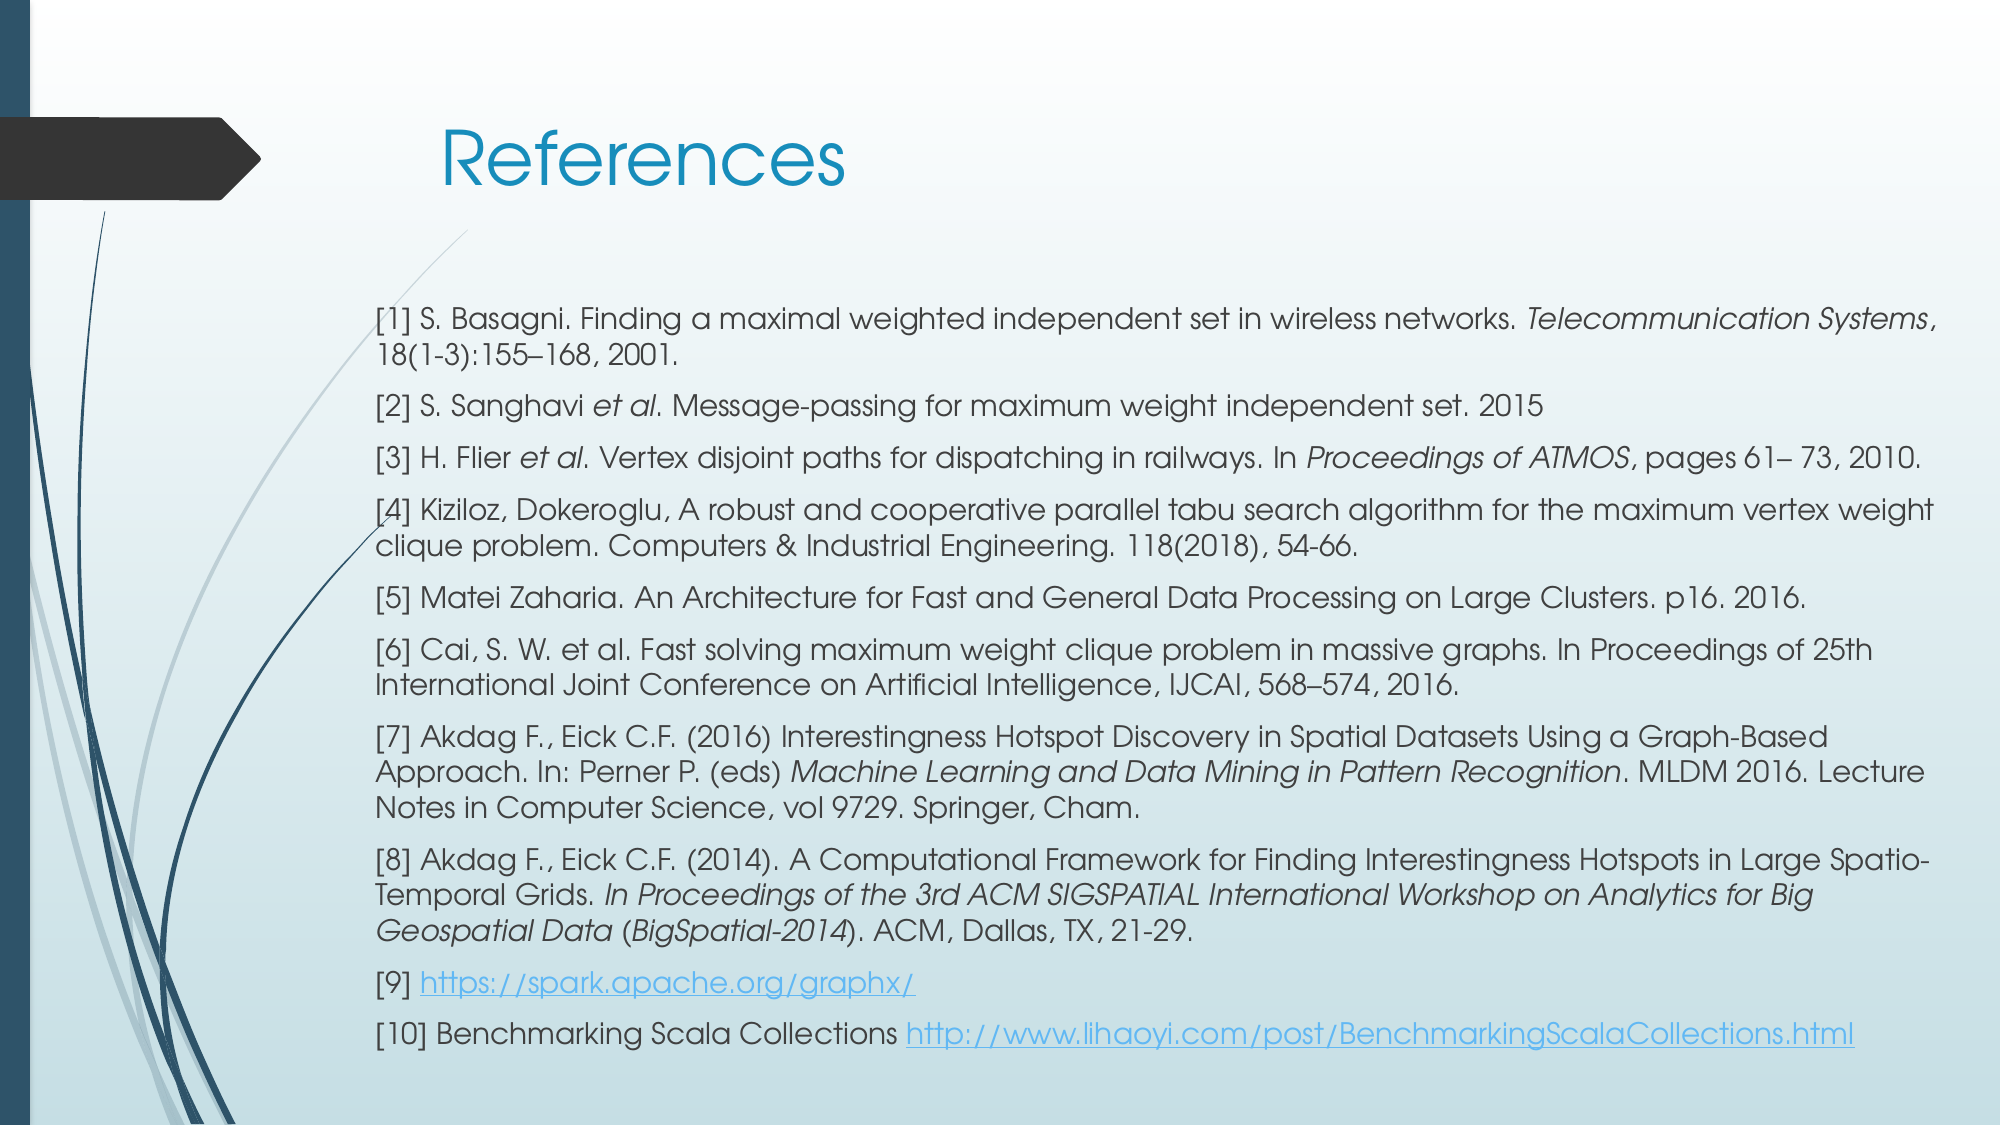

# References
[1] S. Basagni. Finding a maximal weighted independent set in wireless networks. Telecommunication Systems, 18(1-3):155–168, 2001.
[2] S. Sanghavi et al. Message-passing for maximum weight independent set. 2015
[3] H. Flier et al. Vertex disjoint paths for dispatching in railways. In Proceedings of ATMOS, pages 61– 73, 2010.
[4] Kiziloz, Dokeroglu, A robust and cooperative parallel tabu search algorithm for the maximum vertex weight clique problem. Computers & Industrial Engineering. 118(2018), 54-66.
[5] Matei Zaharia. An Architecture for Fast and General Data Processing on Large Clusters. p16. 2016.
[6] Cai, S. W. et al. Fast solving maximum weight clique problem in massive graphs. In Proceedings of 25th International Joint Conference on Artificial Intelligence, IJCAI, 568–574, 2016.
[7] Akdag F., Eick C.F. (2016) Interestingness Hotspot Discovery in Spatial Datasets Using a Graph-Based Approach. In: Perner P. (eds) Machine Learning and Data Mining in Pattern Recognition. MLDM 2016. Lecture Notes in Computer Science, vol 9729. Springer, Cham.
[8] Akdag F., Eick C.F. (2014). A Computational Framework for Finding Interestingness Hotspots in Large Spatio-Temporal Grids. In Proceedings of the 3rd ACM SIGSPATIAL International Workshop on Analytics for Big Geospatial Data (BigSpatial-2014). ACM, Dallas, TX, 21-29.
[9] https://spark.apache.org/graphx/
[10] Benchmarking Scala Collections http://www.lihaoyi.com/post/BenchmarkingScalaCollections.html